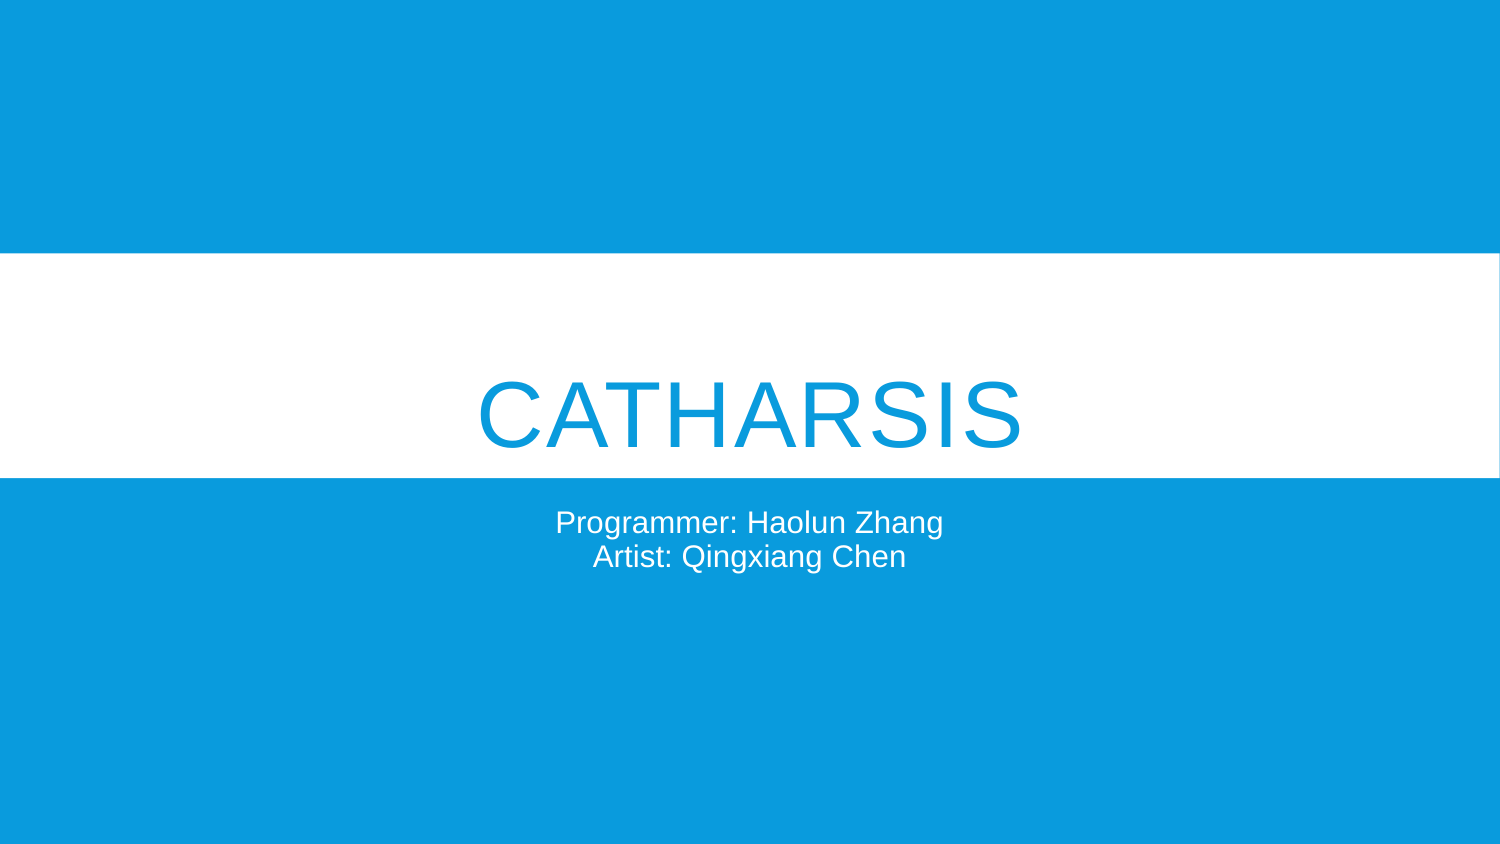

# Catharsis
Programmer: Haolun Zhang
Artist: Qingxiang Chen